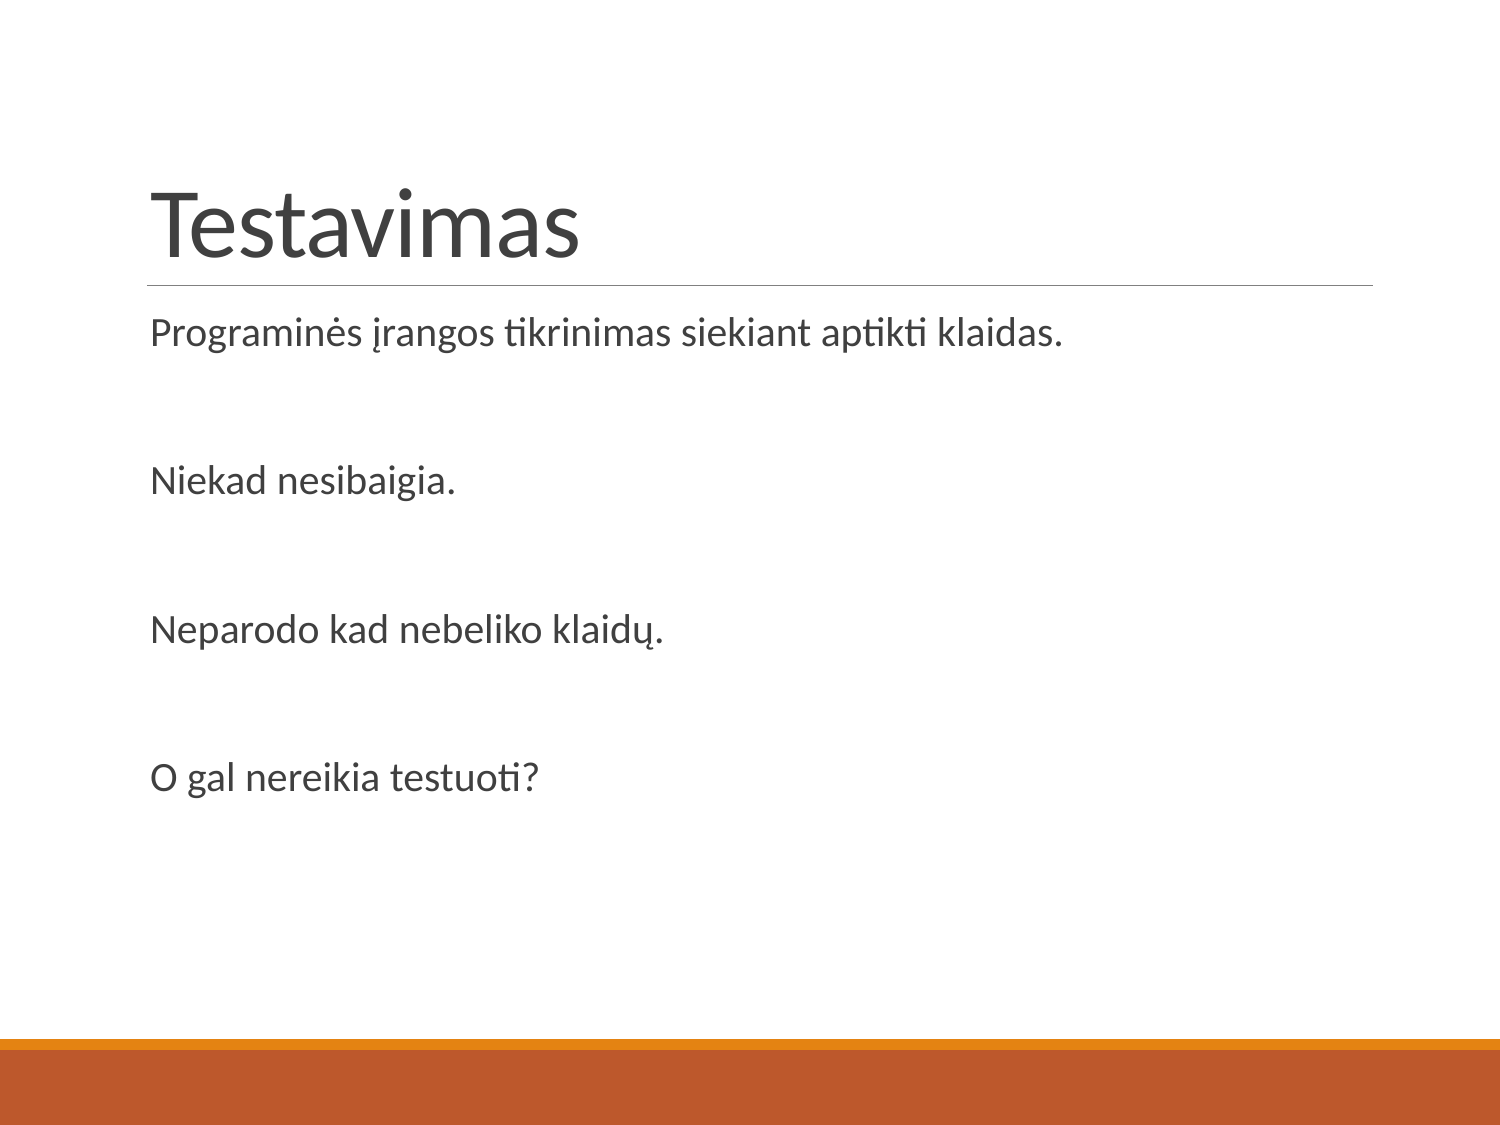

# Testavimas
Programinės įrangos tikrinimas siekiant aptikti klaidas.

Niekad nesibaigia.

Neparodo kad nebeliko klaidų.

O gal nereikia testuoti?